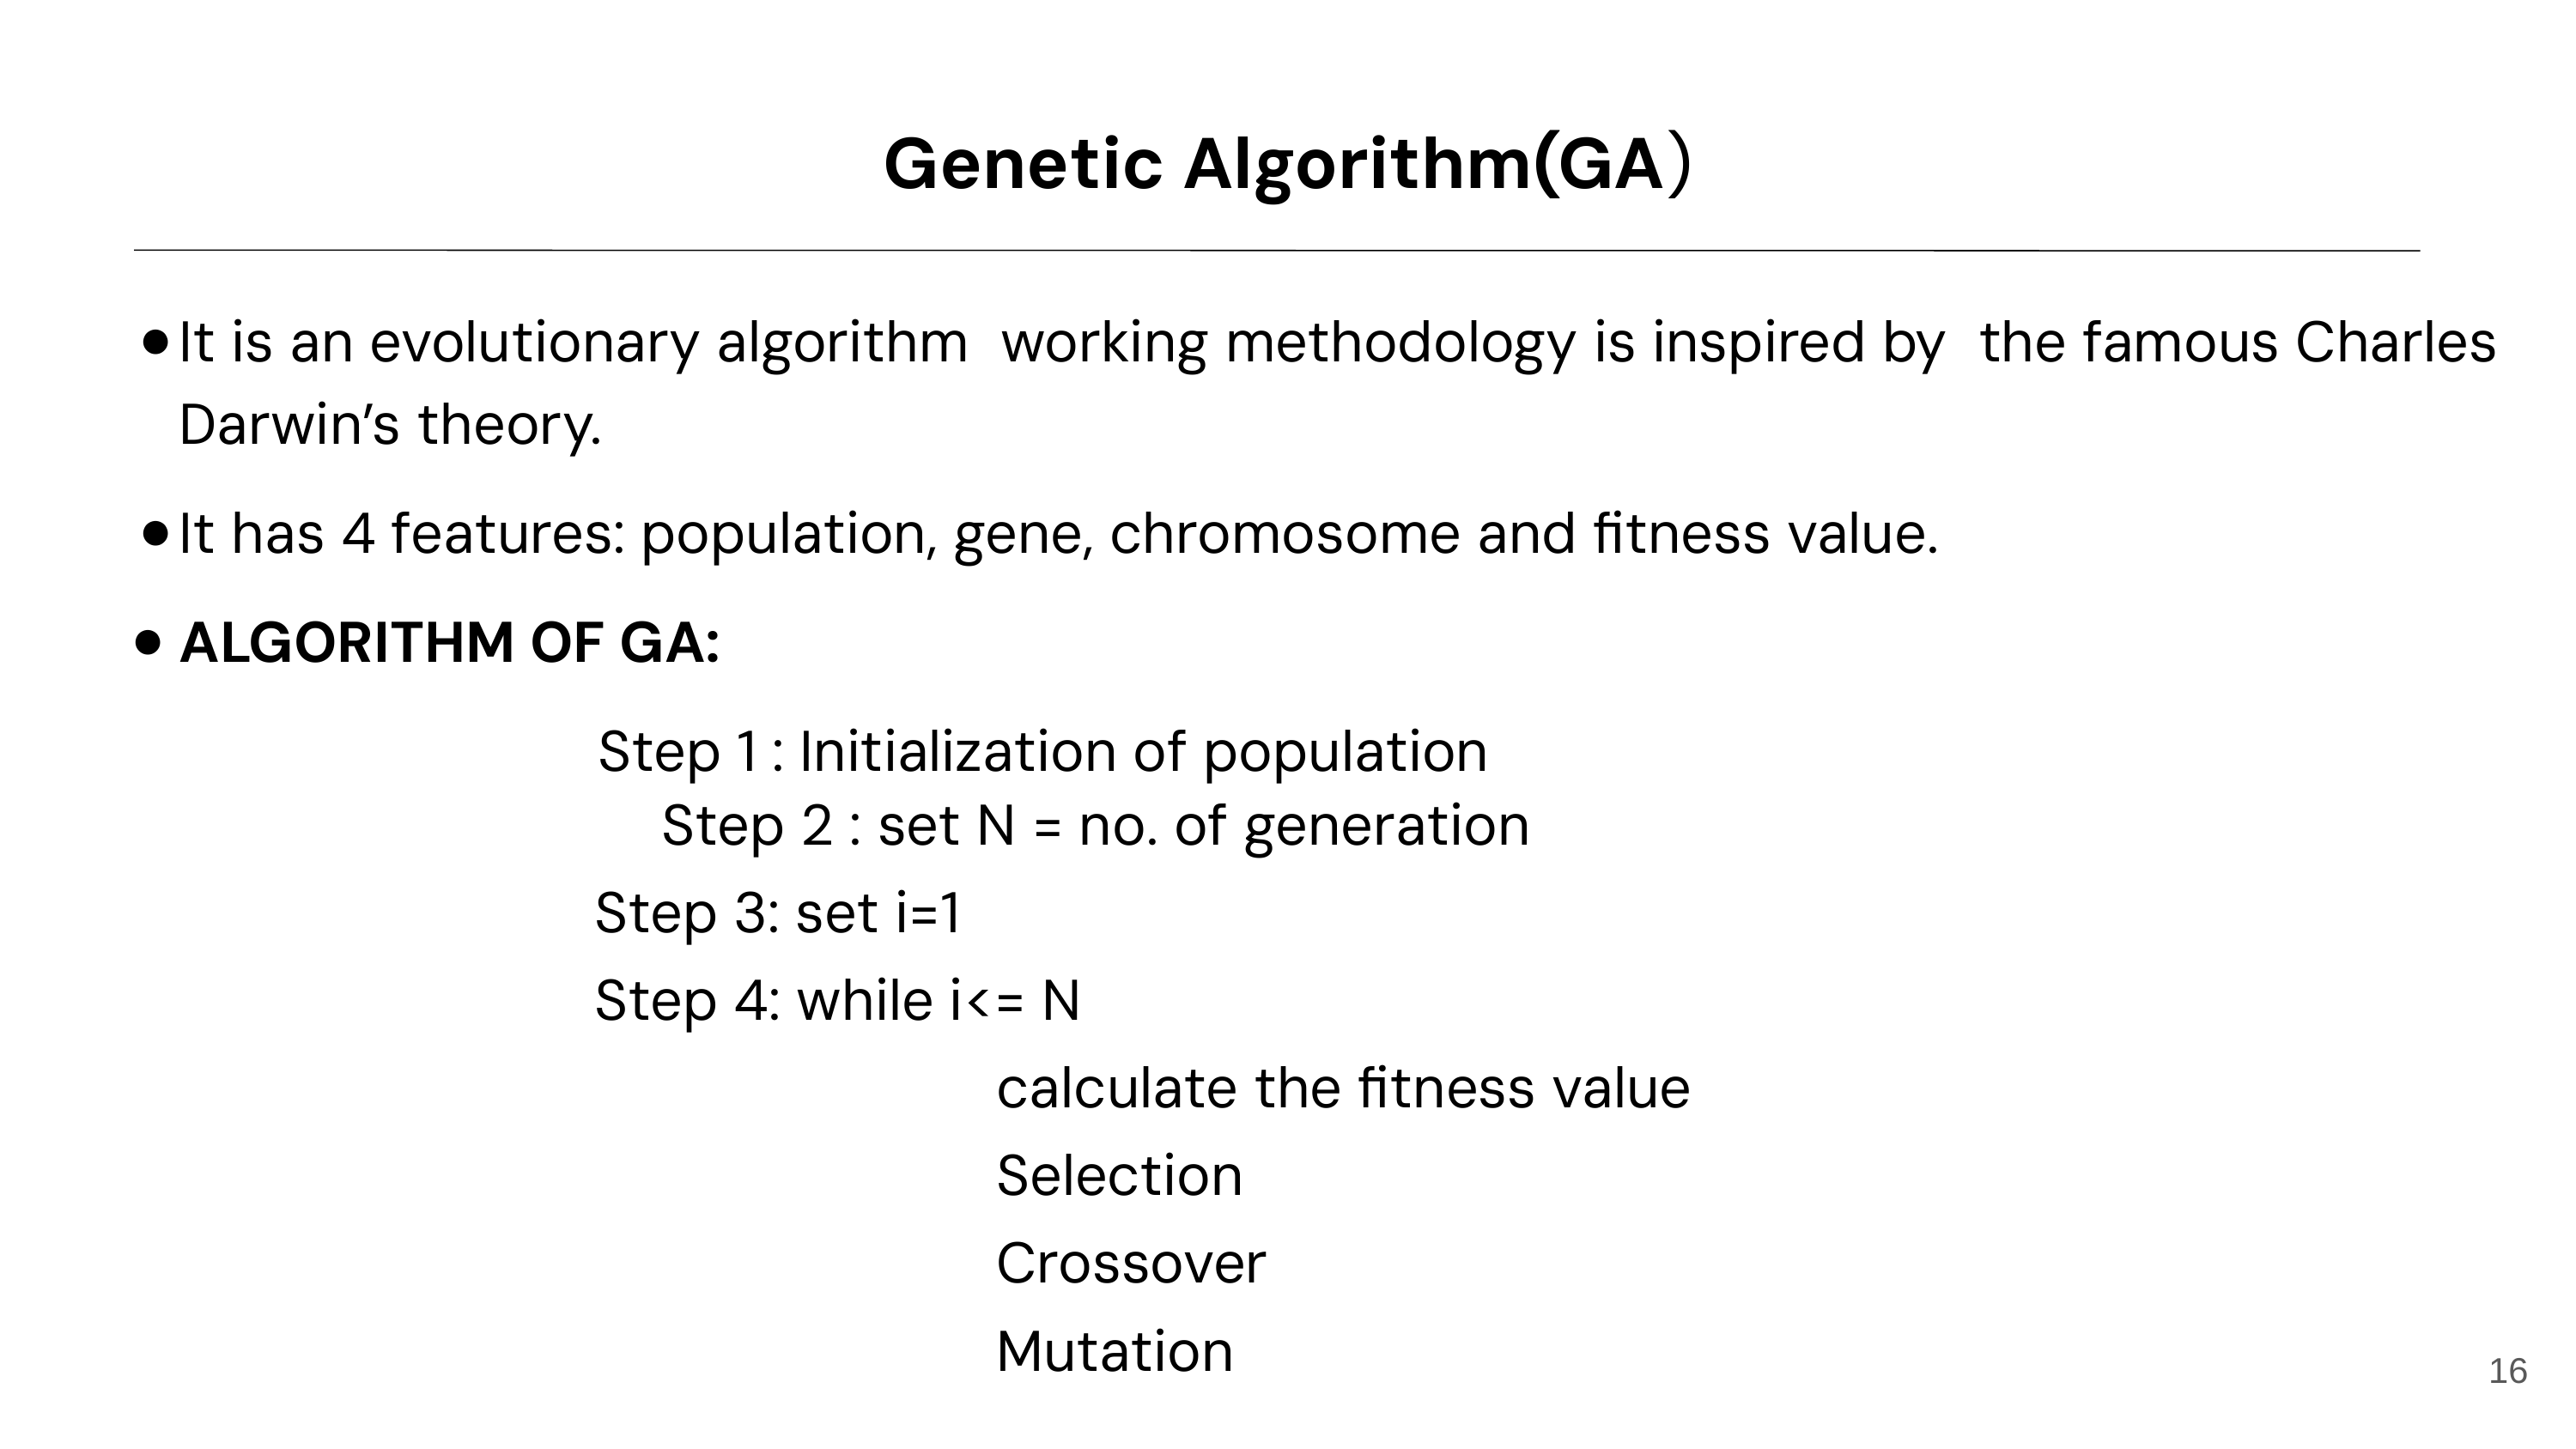

Genetic Algorithm(GA)
It is an evolutionary algorithm  working methodology is inspired by  the famous Charles Darwin’s theory.
It has 4 features: population, gene, chromosome and fitness value.
ALGORITHM OF GA:
                                  Step 1 : Initialization of population
 	                          Step 2 : set N = no. of generation
                              Step 3: set i=1
                              Step 4: while i<= N
                                                        calculate the fitness value
                                                        Selection
                                                        Crossover
                                                        Mutation

16